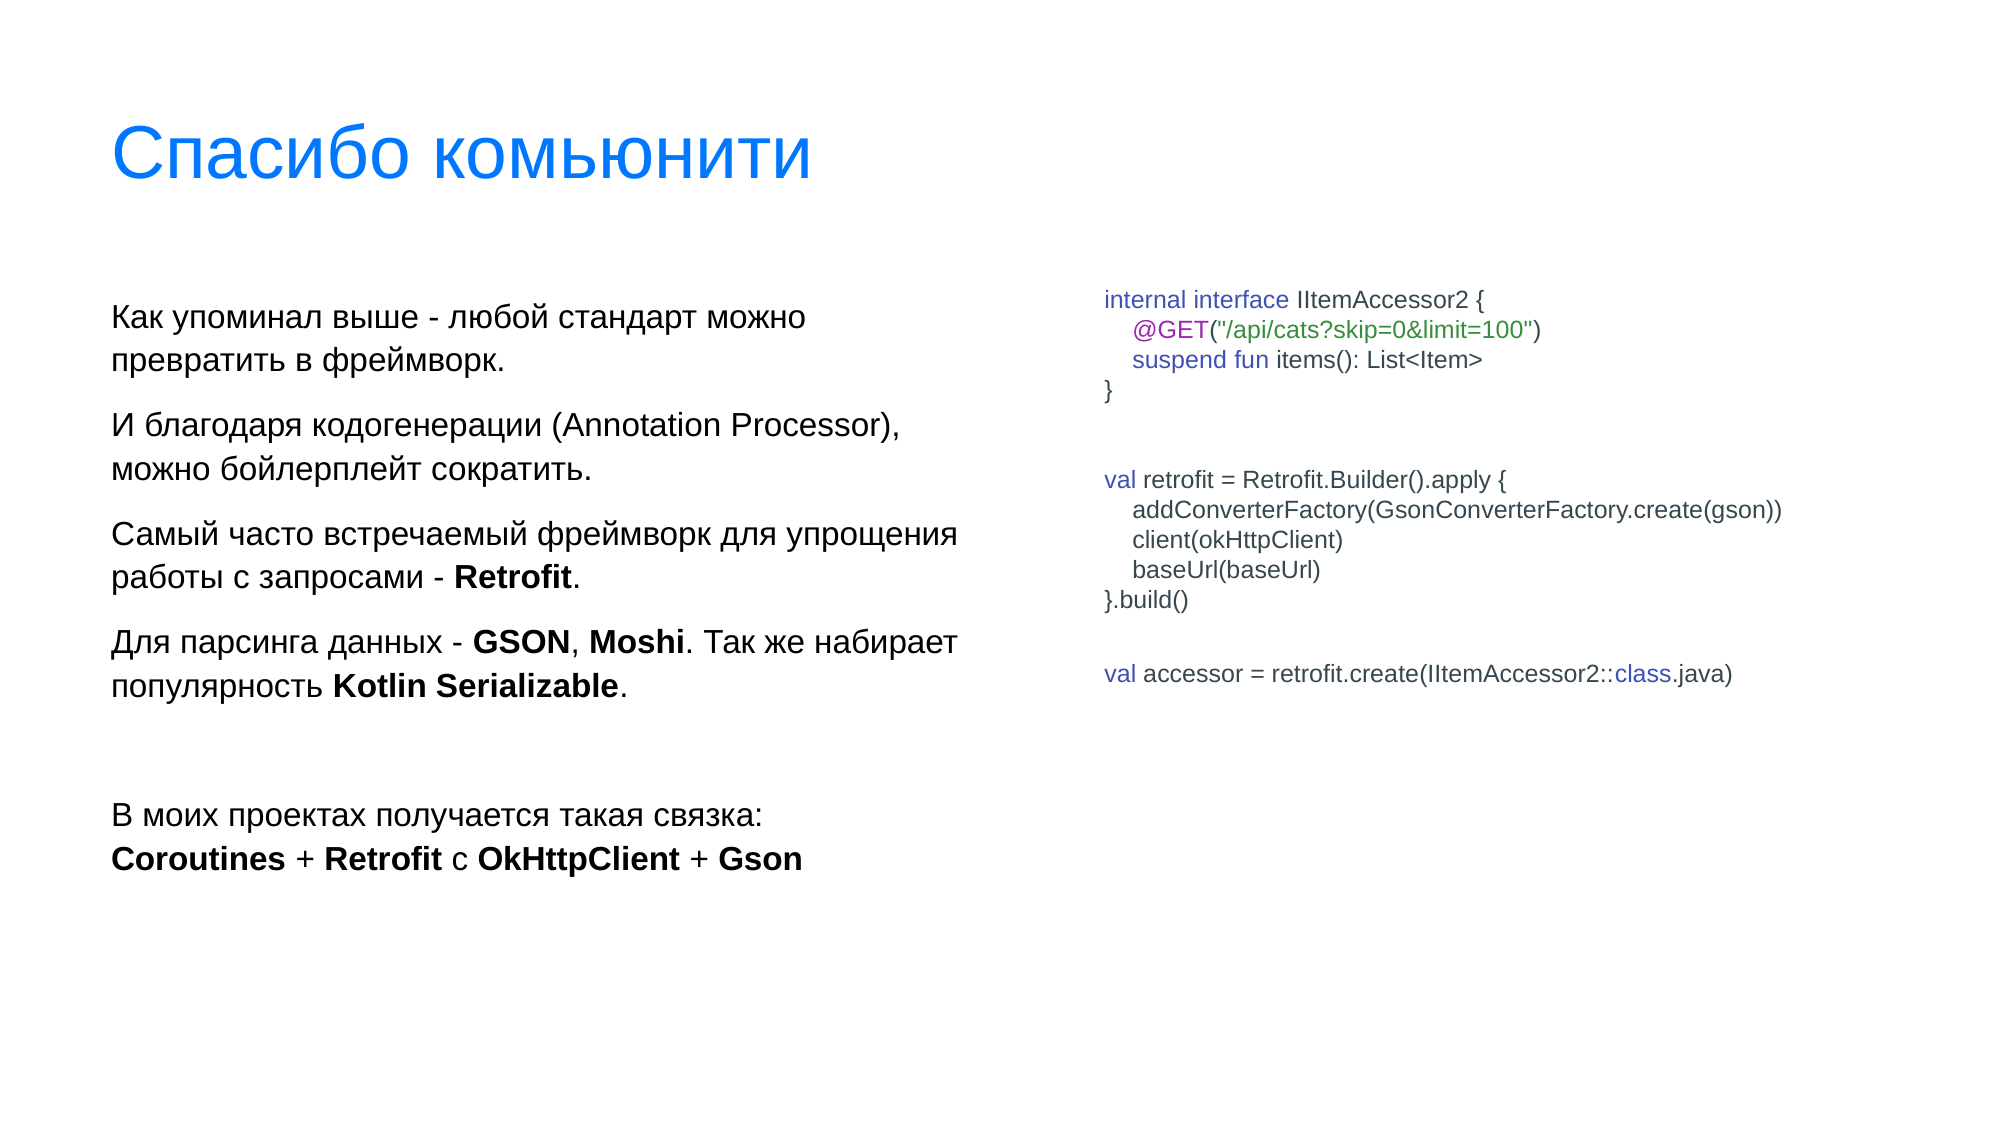

# Спасибо комьюнити
internal interface IItemAccessor2 {
    @GET("/api/cats?skip=0&limit=100")
    suspend fun items(): List<Item>
}

val retrofit = Retrofit.Builder().apply {
    addConverterFactory(GsonConverterFactory.create(gson))
    client(okHttpClient)
    baseUrl(baseUrl)
}.build()

val accessor = retrofit.create(IItemAccessor2::class.java)
Как упоминал выше - любой стандарт можно превратить в фреймворк.
И благодаря кодогенерации (Annotation Processor), можно бойлерплейт сократить.
Самый часто встречаемый фреймворк для упрощения работы с запросами - Retrofit.
Для парсинга данных - GSON, Moshi. Так же набирает популярность Kotlin Serializable.

В моих проектах получается такая связка:
Coroutines + Retrofit с OkHttpClient + Gson